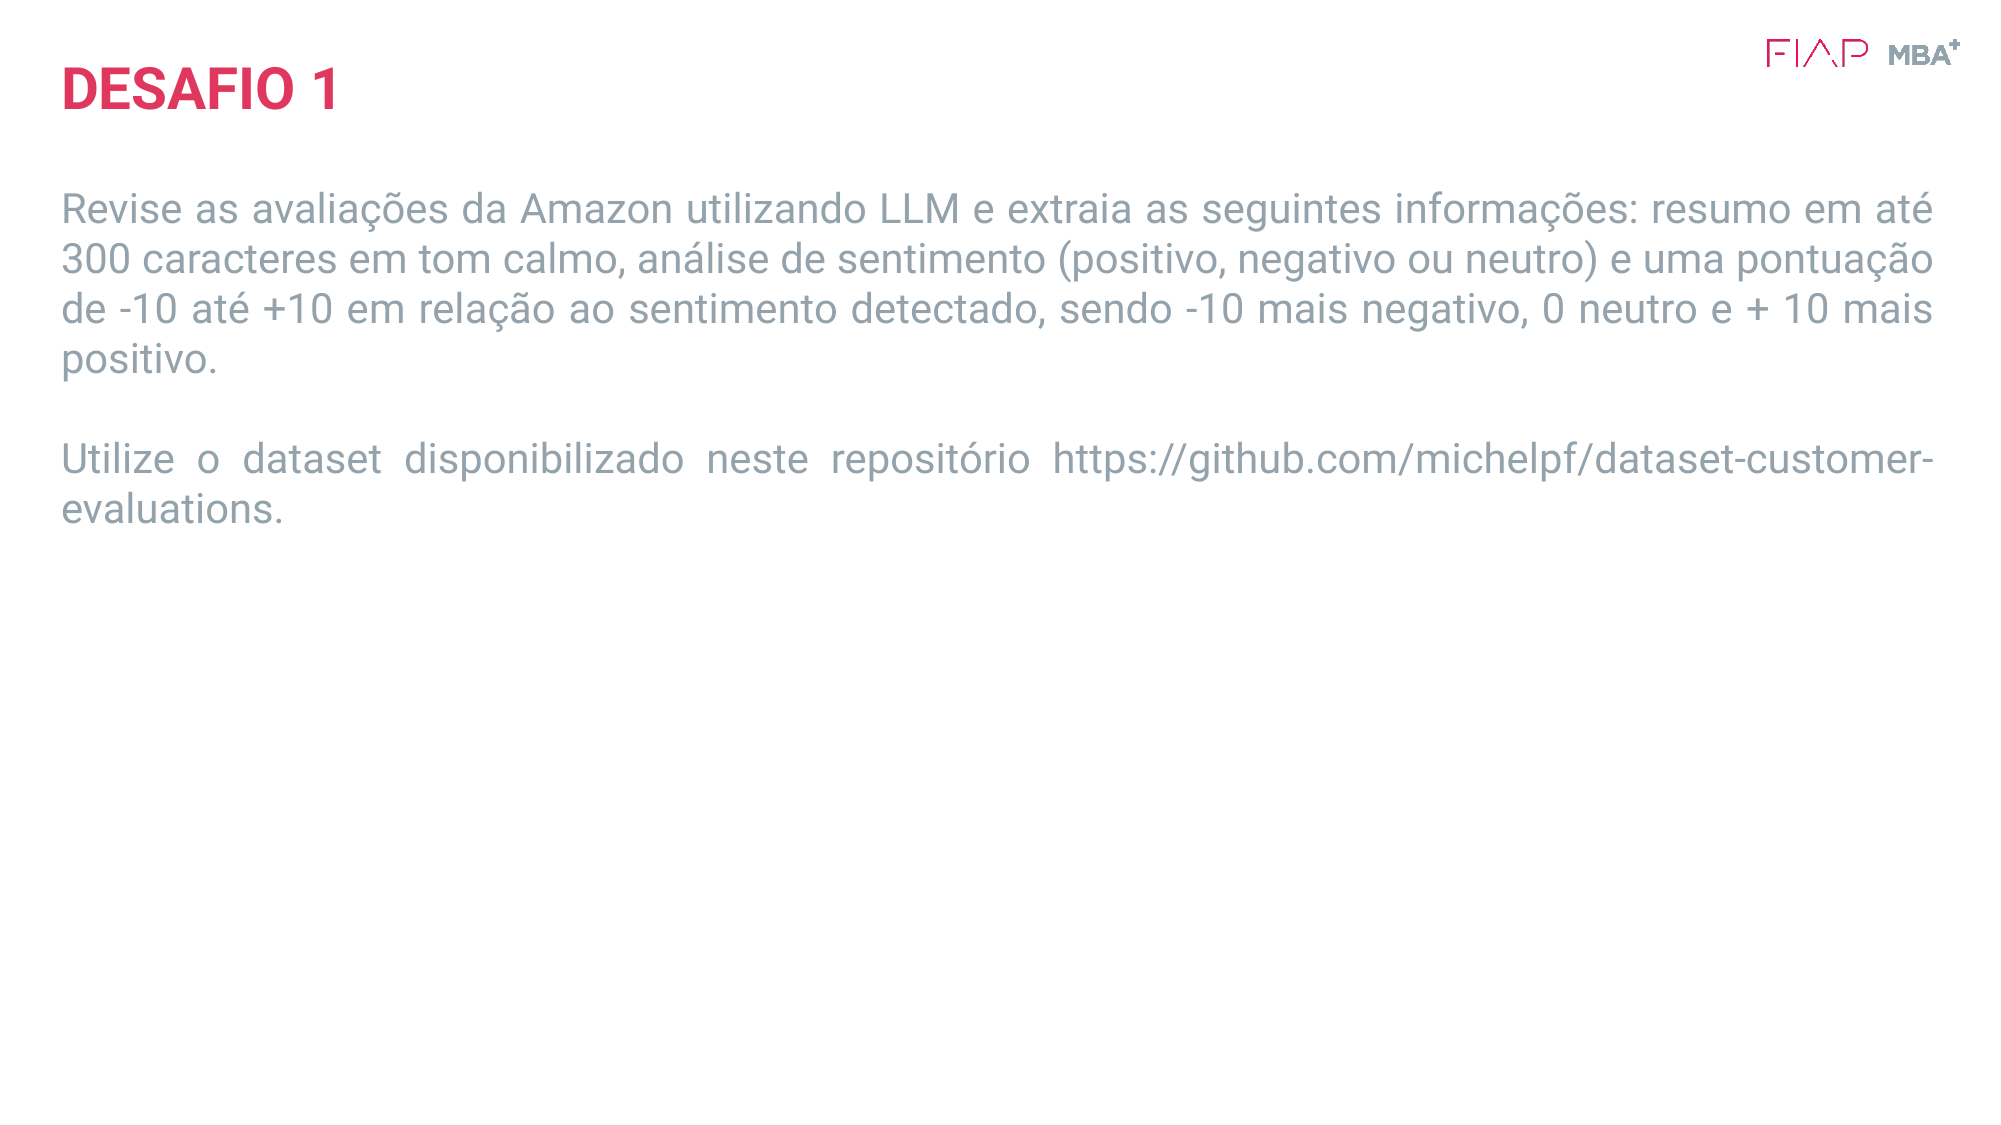

# DESAFIO 1
Revise as avaliações da Amazon utilizando LLM e extraia as seguintes informações: resumo em até 300 caracteres em tom calmo, análise de sentimento (positivo, negativo ou neutro) e uma pontuação de -10 até +10 em relação ao sentimento detectado, sendo -10 mais negativo, 0 neutro e + 10 mais positivo.

Utilize o dataset disponibilizado neste repositório https://github.com/michelpf/dataset-customer-evaluations.